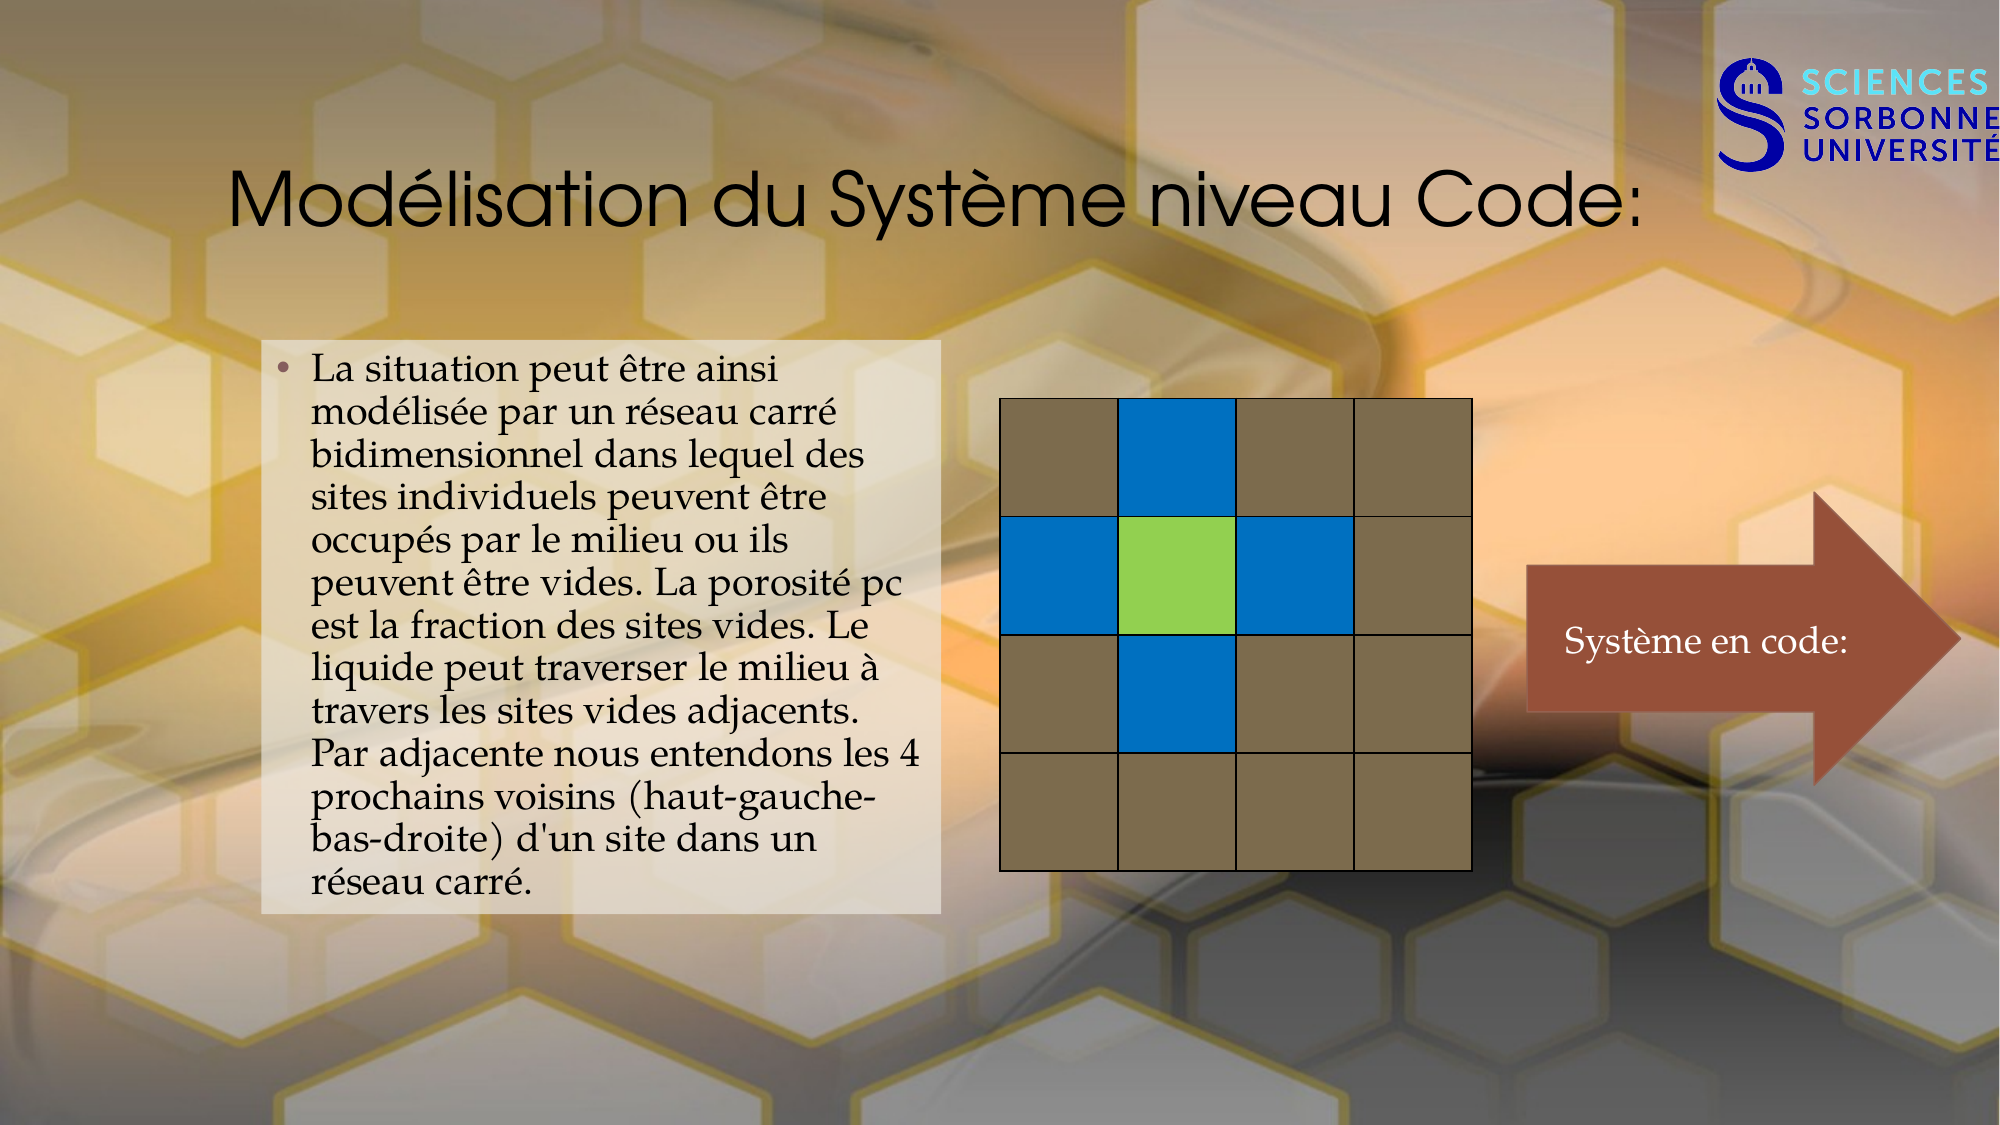

# Modélisation du Système niveau Code:
La situation peut être ainsi modélisée par un réseau carré bidimensionnel dans lequel des sites individuels peuvent être occupés par le milieu ou ils peuvent être vides. La porosité pc est la fraction des sites vides. Le liquide peut traverser le milieu à travers les sites vides adjacents. Par adjacente nous entendons les 4 prochains voisins (haut-gauche-bas-droite) d'un site dans un réseau carré.
|  |  |  |  |
| --- | --- | --- | --- |
|  |  |  |  |
|  |  |  |  |
|  |  |  |  |
Système en code: